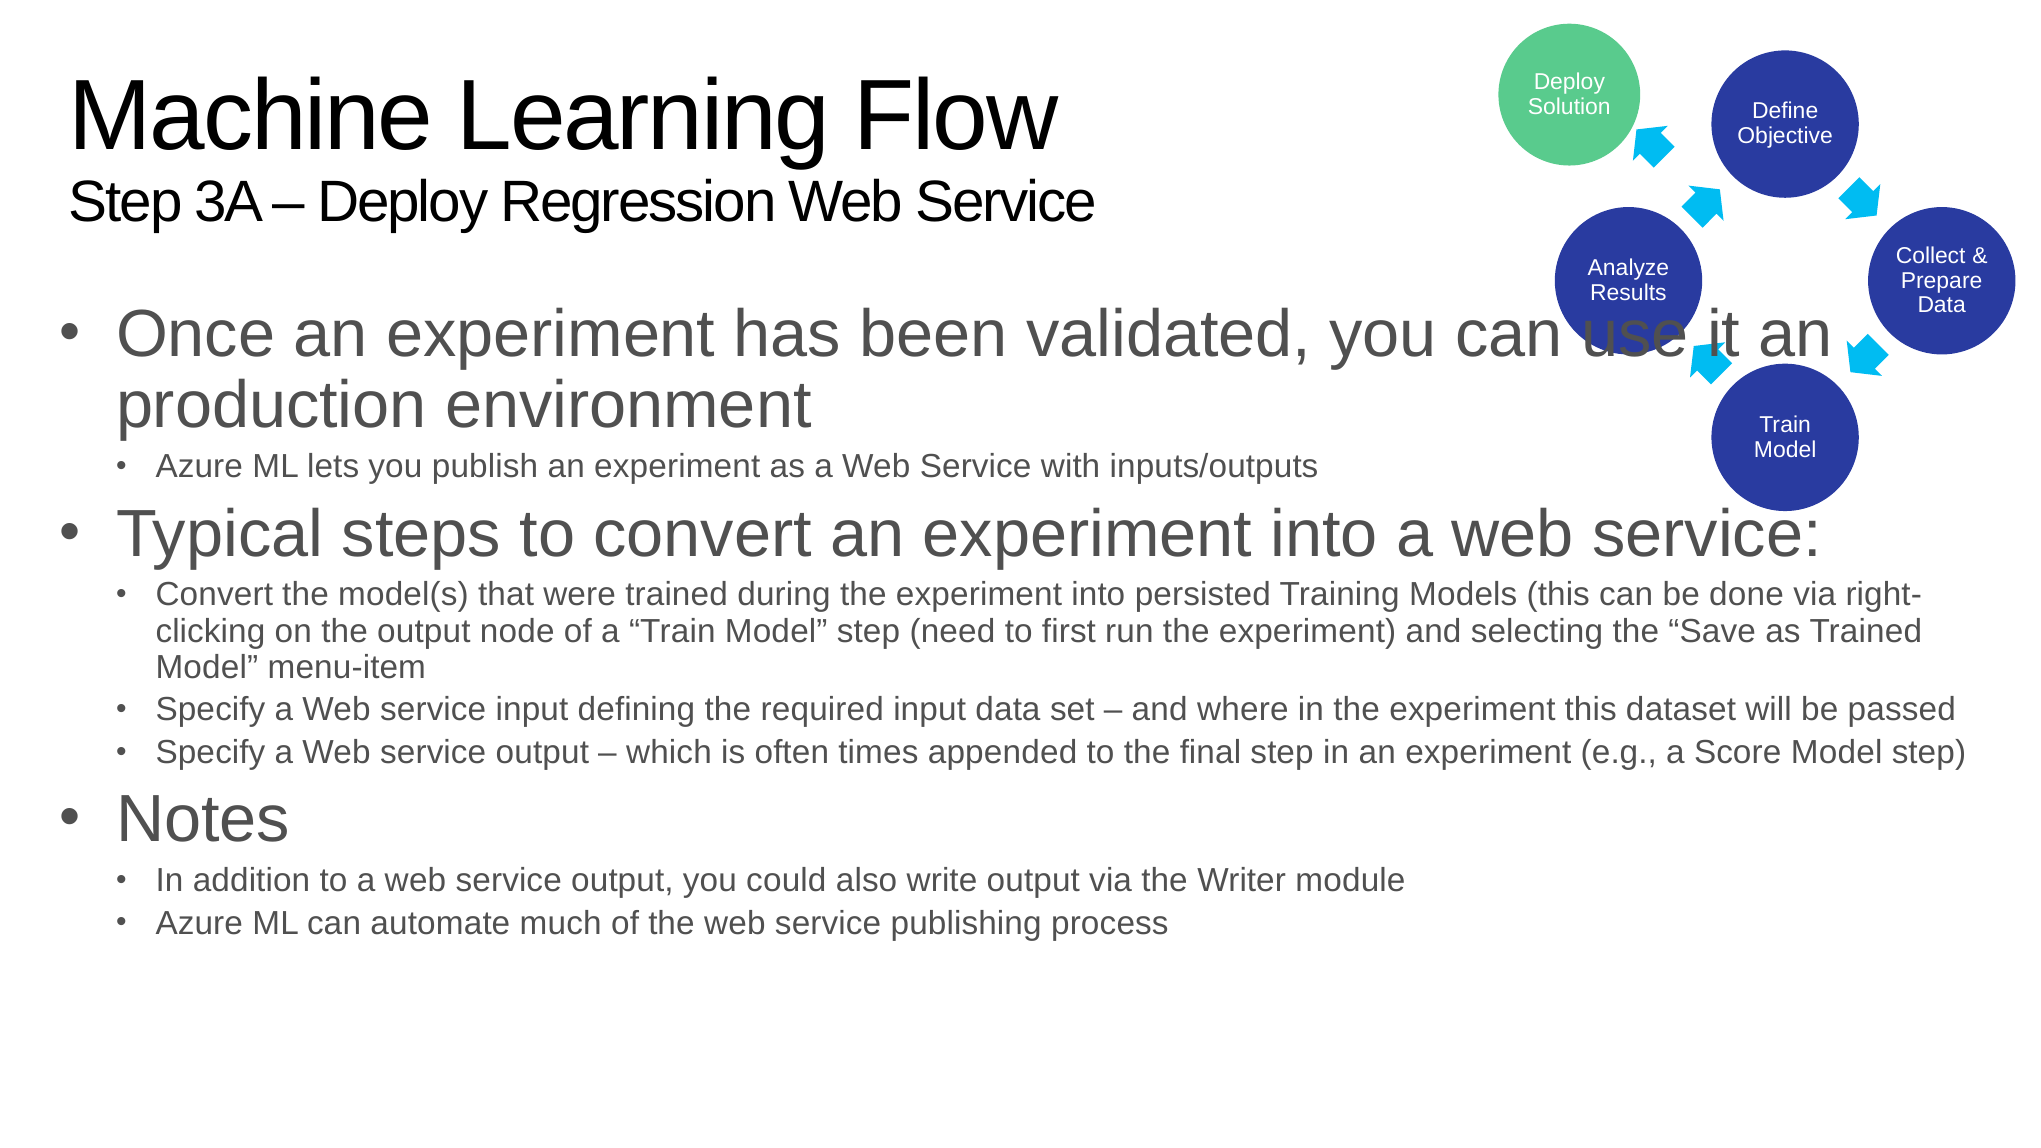

Deploy Solution
# Machine Learning Flow Step 3A – Deploy Regression Web Service
Define Objective

Collect & Prepare Data

Train Model

Analyze Results

Once an experiment has been validated, you can use it an production environment
Azure ML lets you publish an experiment as a Web Service with inputs/outputs
Typical steps to convert an experiment into a web service:
Convert the model(s) that were trained during the experiment into persisted Training Models (this can be done via right-clicking on the output node of a “Train Model” step (need to first run the experiment) and selecting the “Save as Trained Model” menu-item
Specify a Web service input defining the required input data set – and where in the experiment this dataset will be passed
Specify a Web service output – which is often times appended to the final step in an experiment (e.g., a Score Model step)
Notes
In addition to a web service output, you could also write output via the Writer module
Azure ML can automate much of the web service publishing process